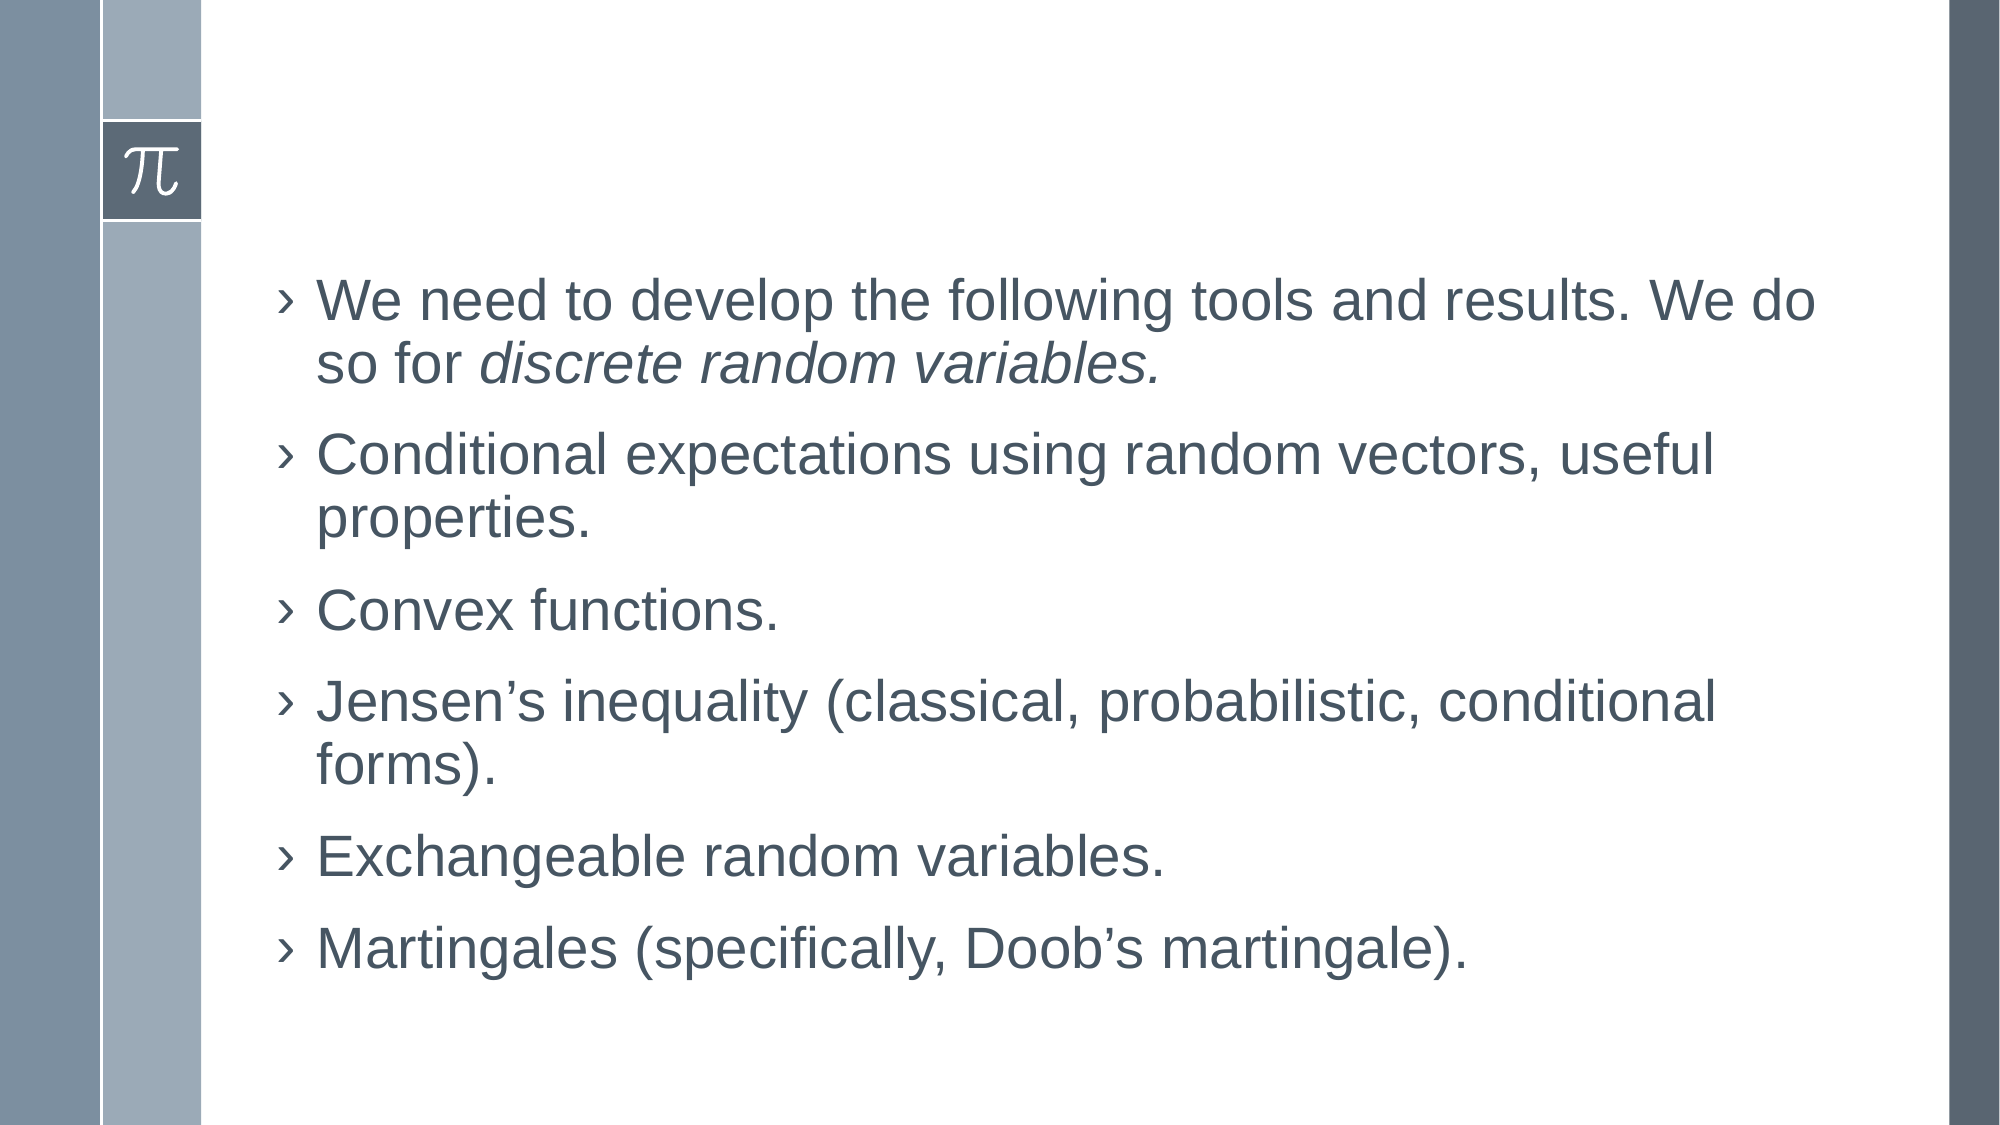

#
We need to develop the following tools and results. We do so for discrete random variables.
Conditional expectations using random vectors, useful properties.
Convex functions.
Jensen’s inequality (classical, probabilistic, conditional forms).
Exchangeable random variables.
Martingales (specifically, Doob’s martingale).